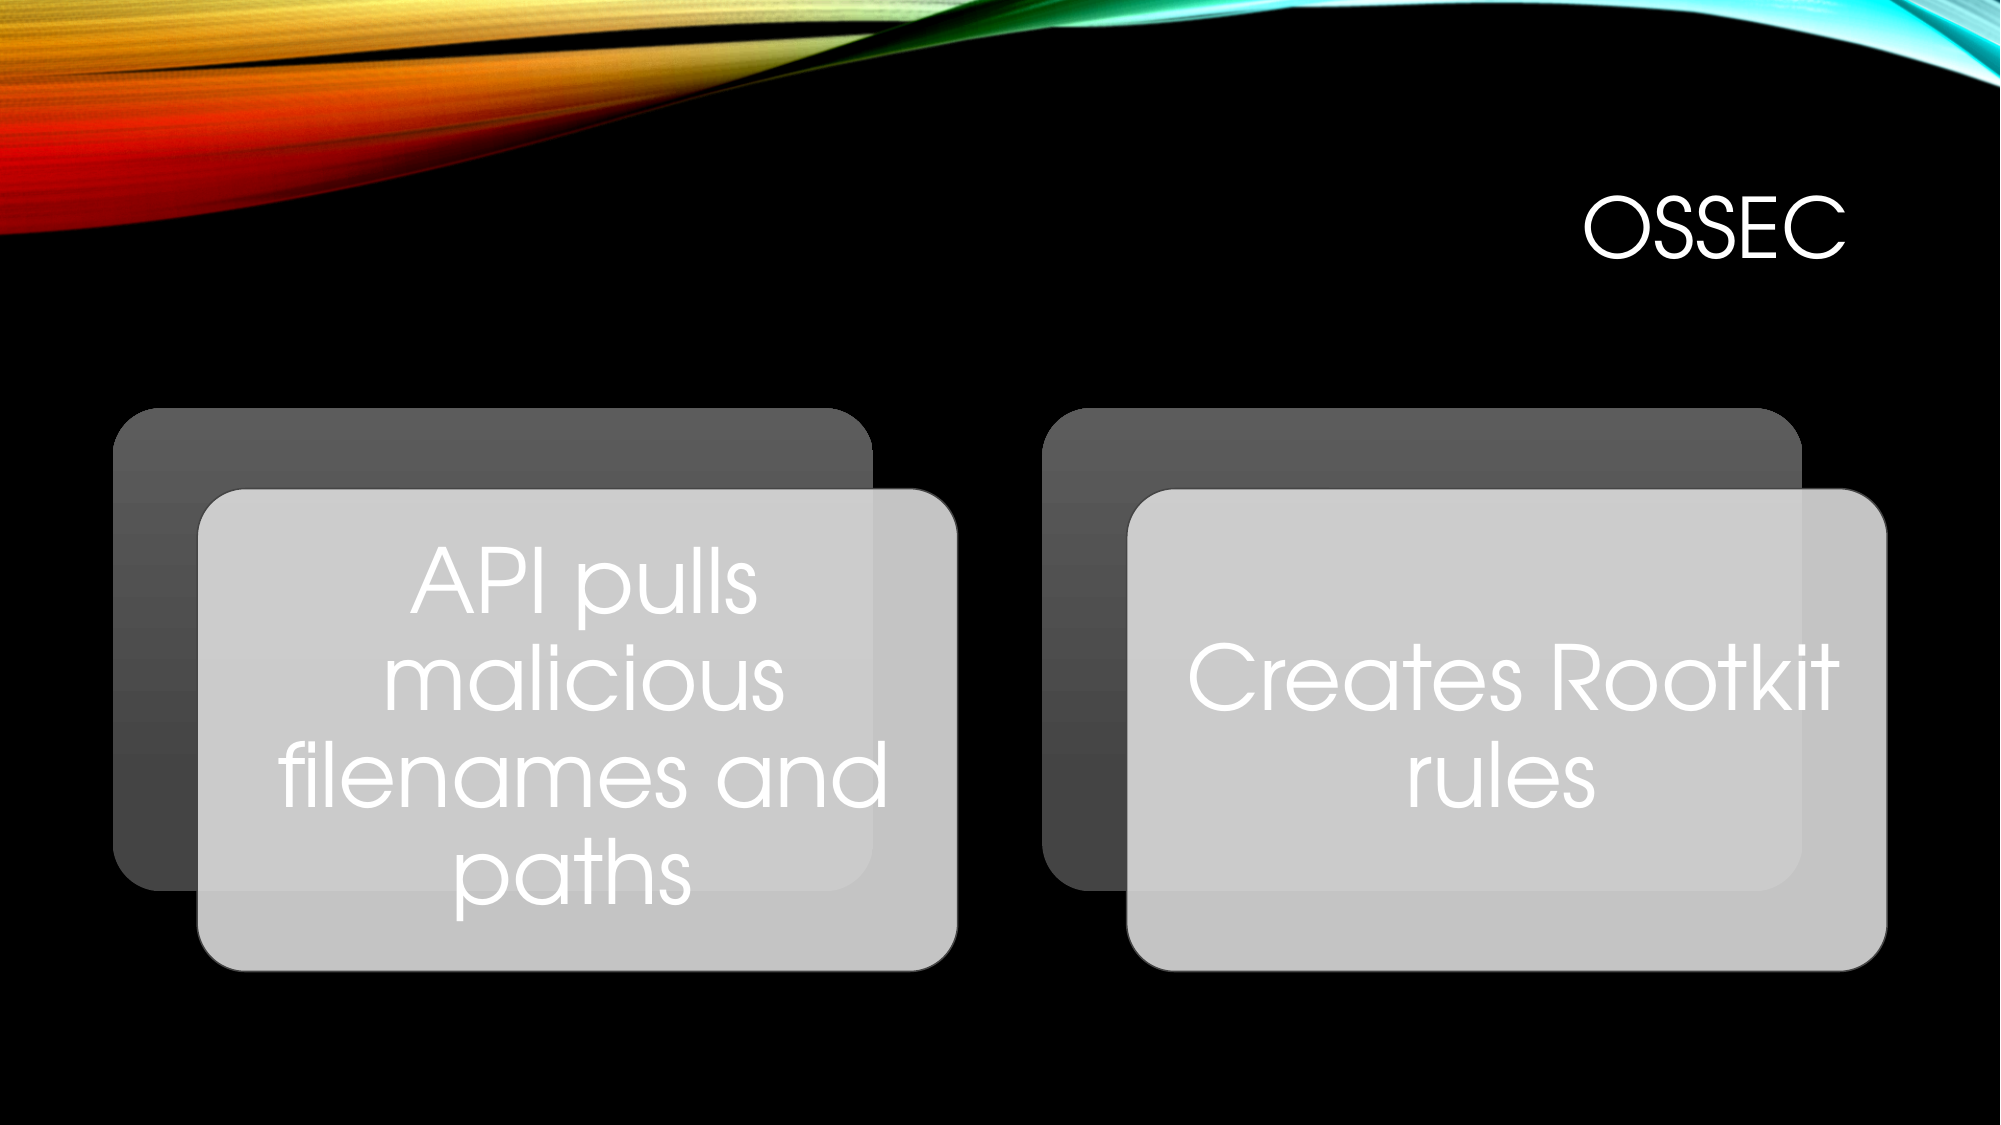

# OSSEC
API pulls malicious filenames and paths
Creates Rootkit rules